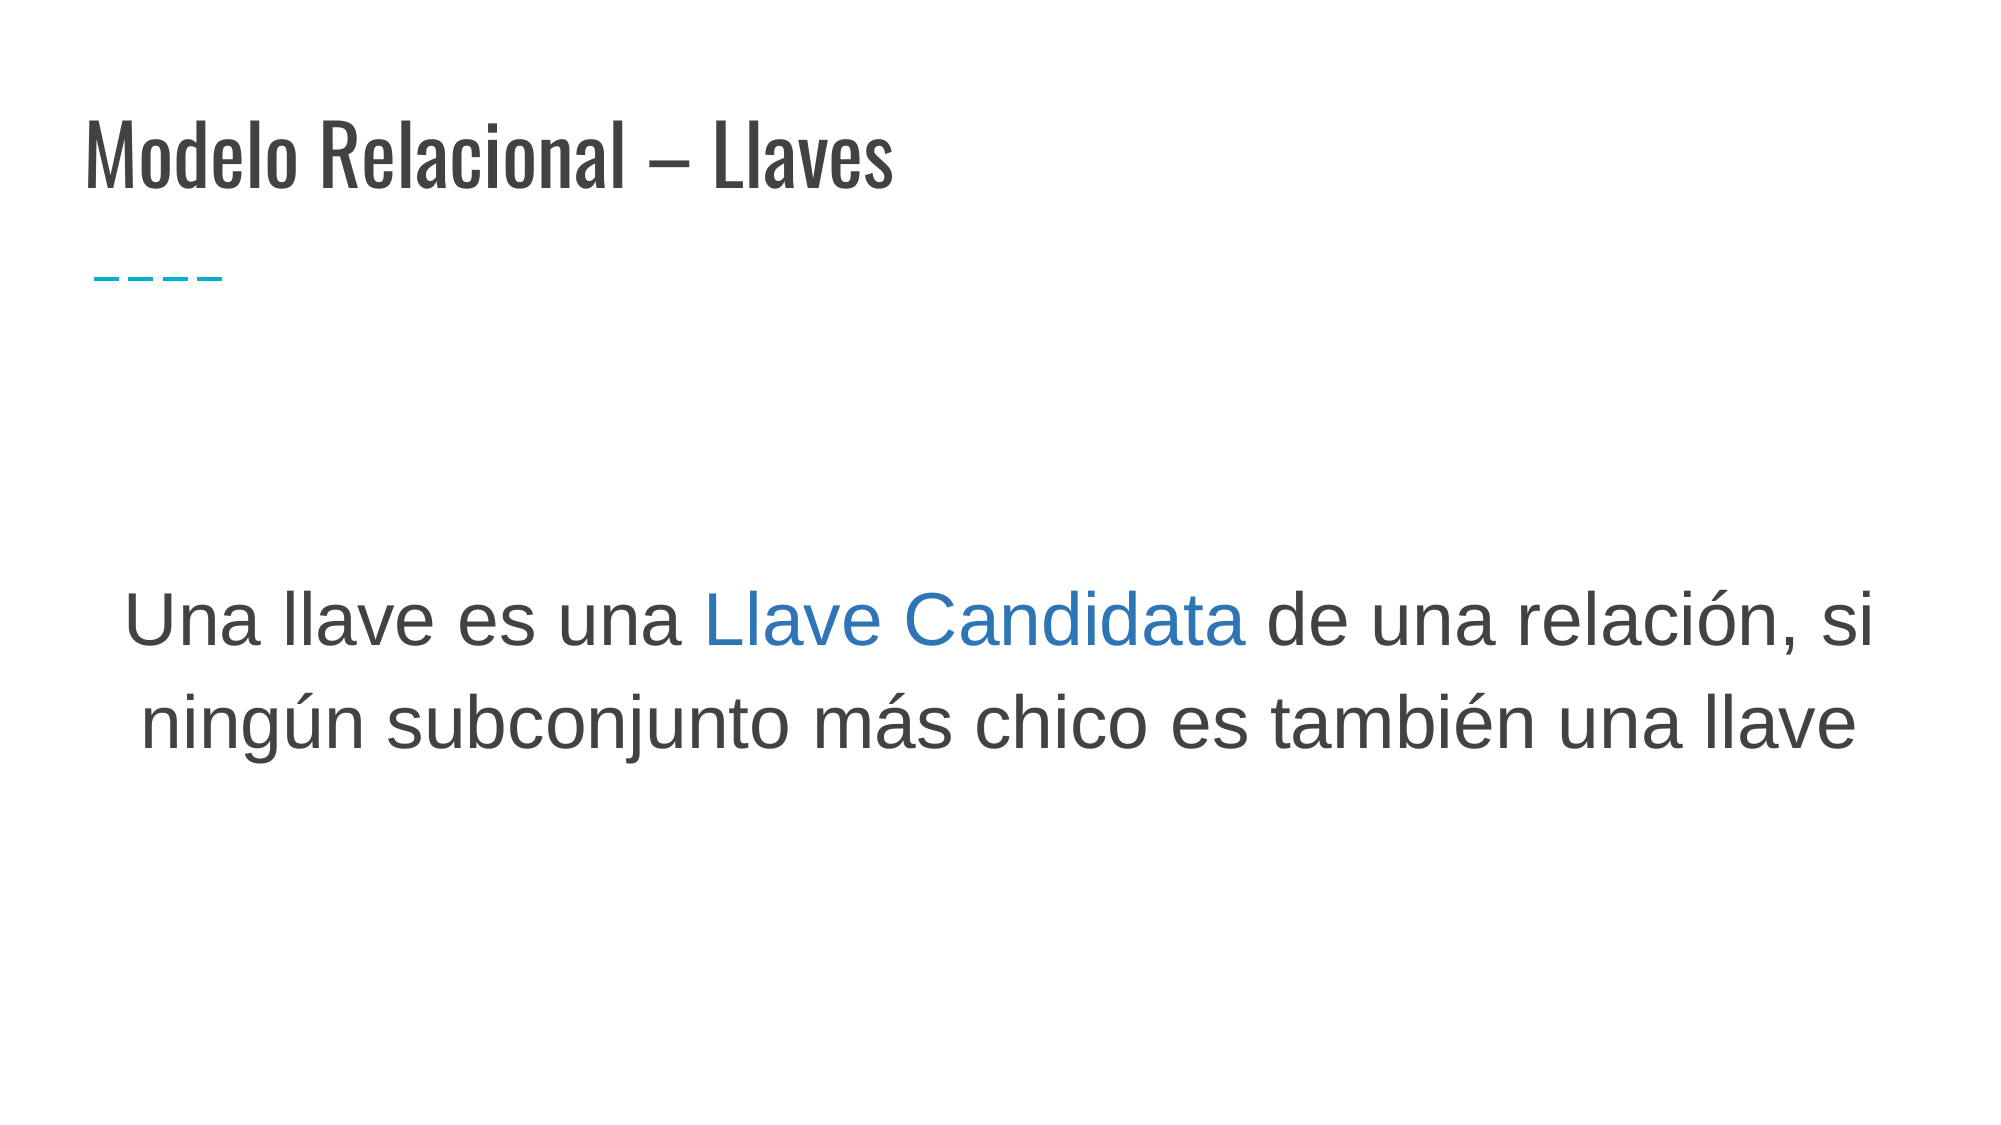

# Modelo Relacional – Llaves
Una llave es una Llave Candidata de una relación, si ningún subconjunto más chico es también una llave